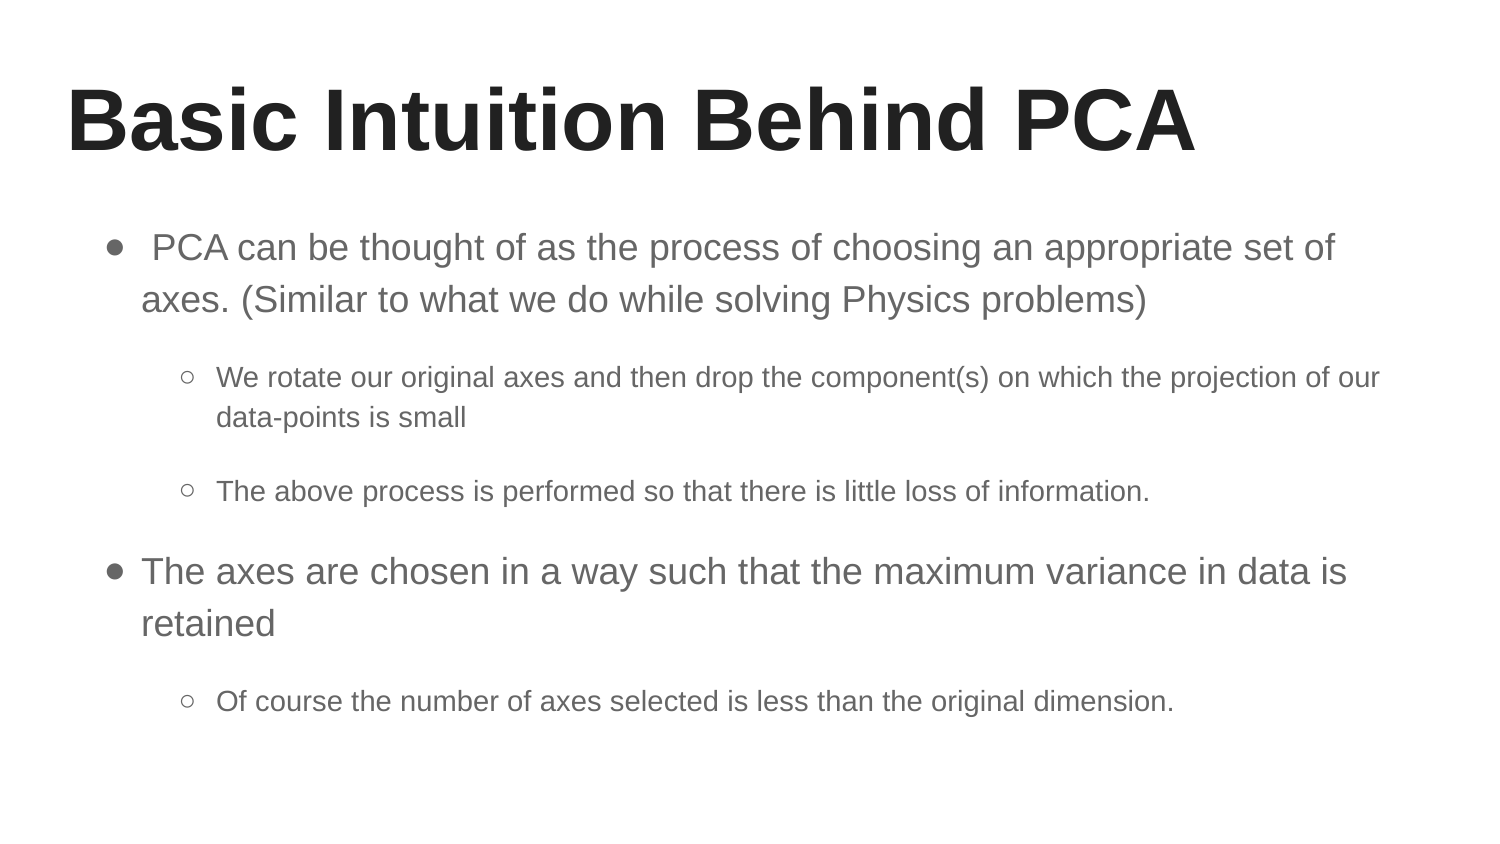

# Basic Intuition Behind PCA
 PCA can be thought of as the process of choosing an appropriate set of axes. (Similar to what we do while solving Physics problems)
We rotate our original axes and then drop the component(s) on which the projection of our data-points is small
The above process is performed so that there is little loss of information.
The axes are chosen in a way such that the maximum variance in data is retained
Of course the number of axes selected is less than the original dimension.